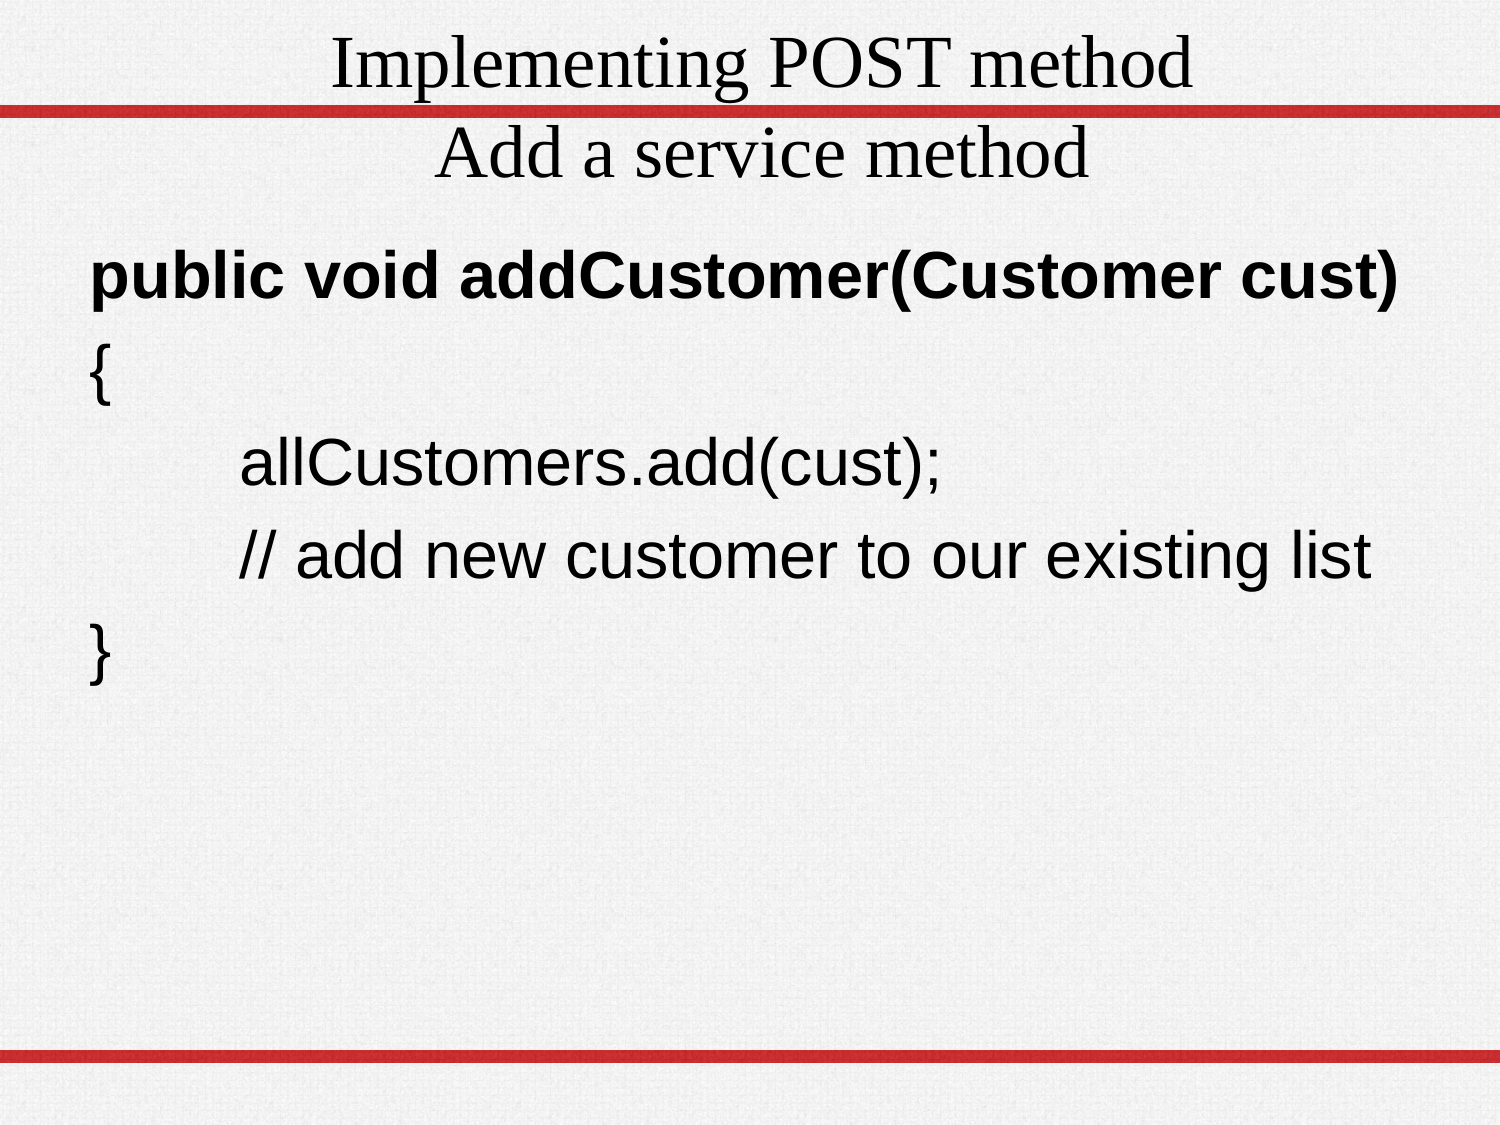

# Implementing POST method Add a service method
public void addCustomer(Customer cust)
{
	allCustomers.add(cust);
	// add new customer to our existing list
}
50